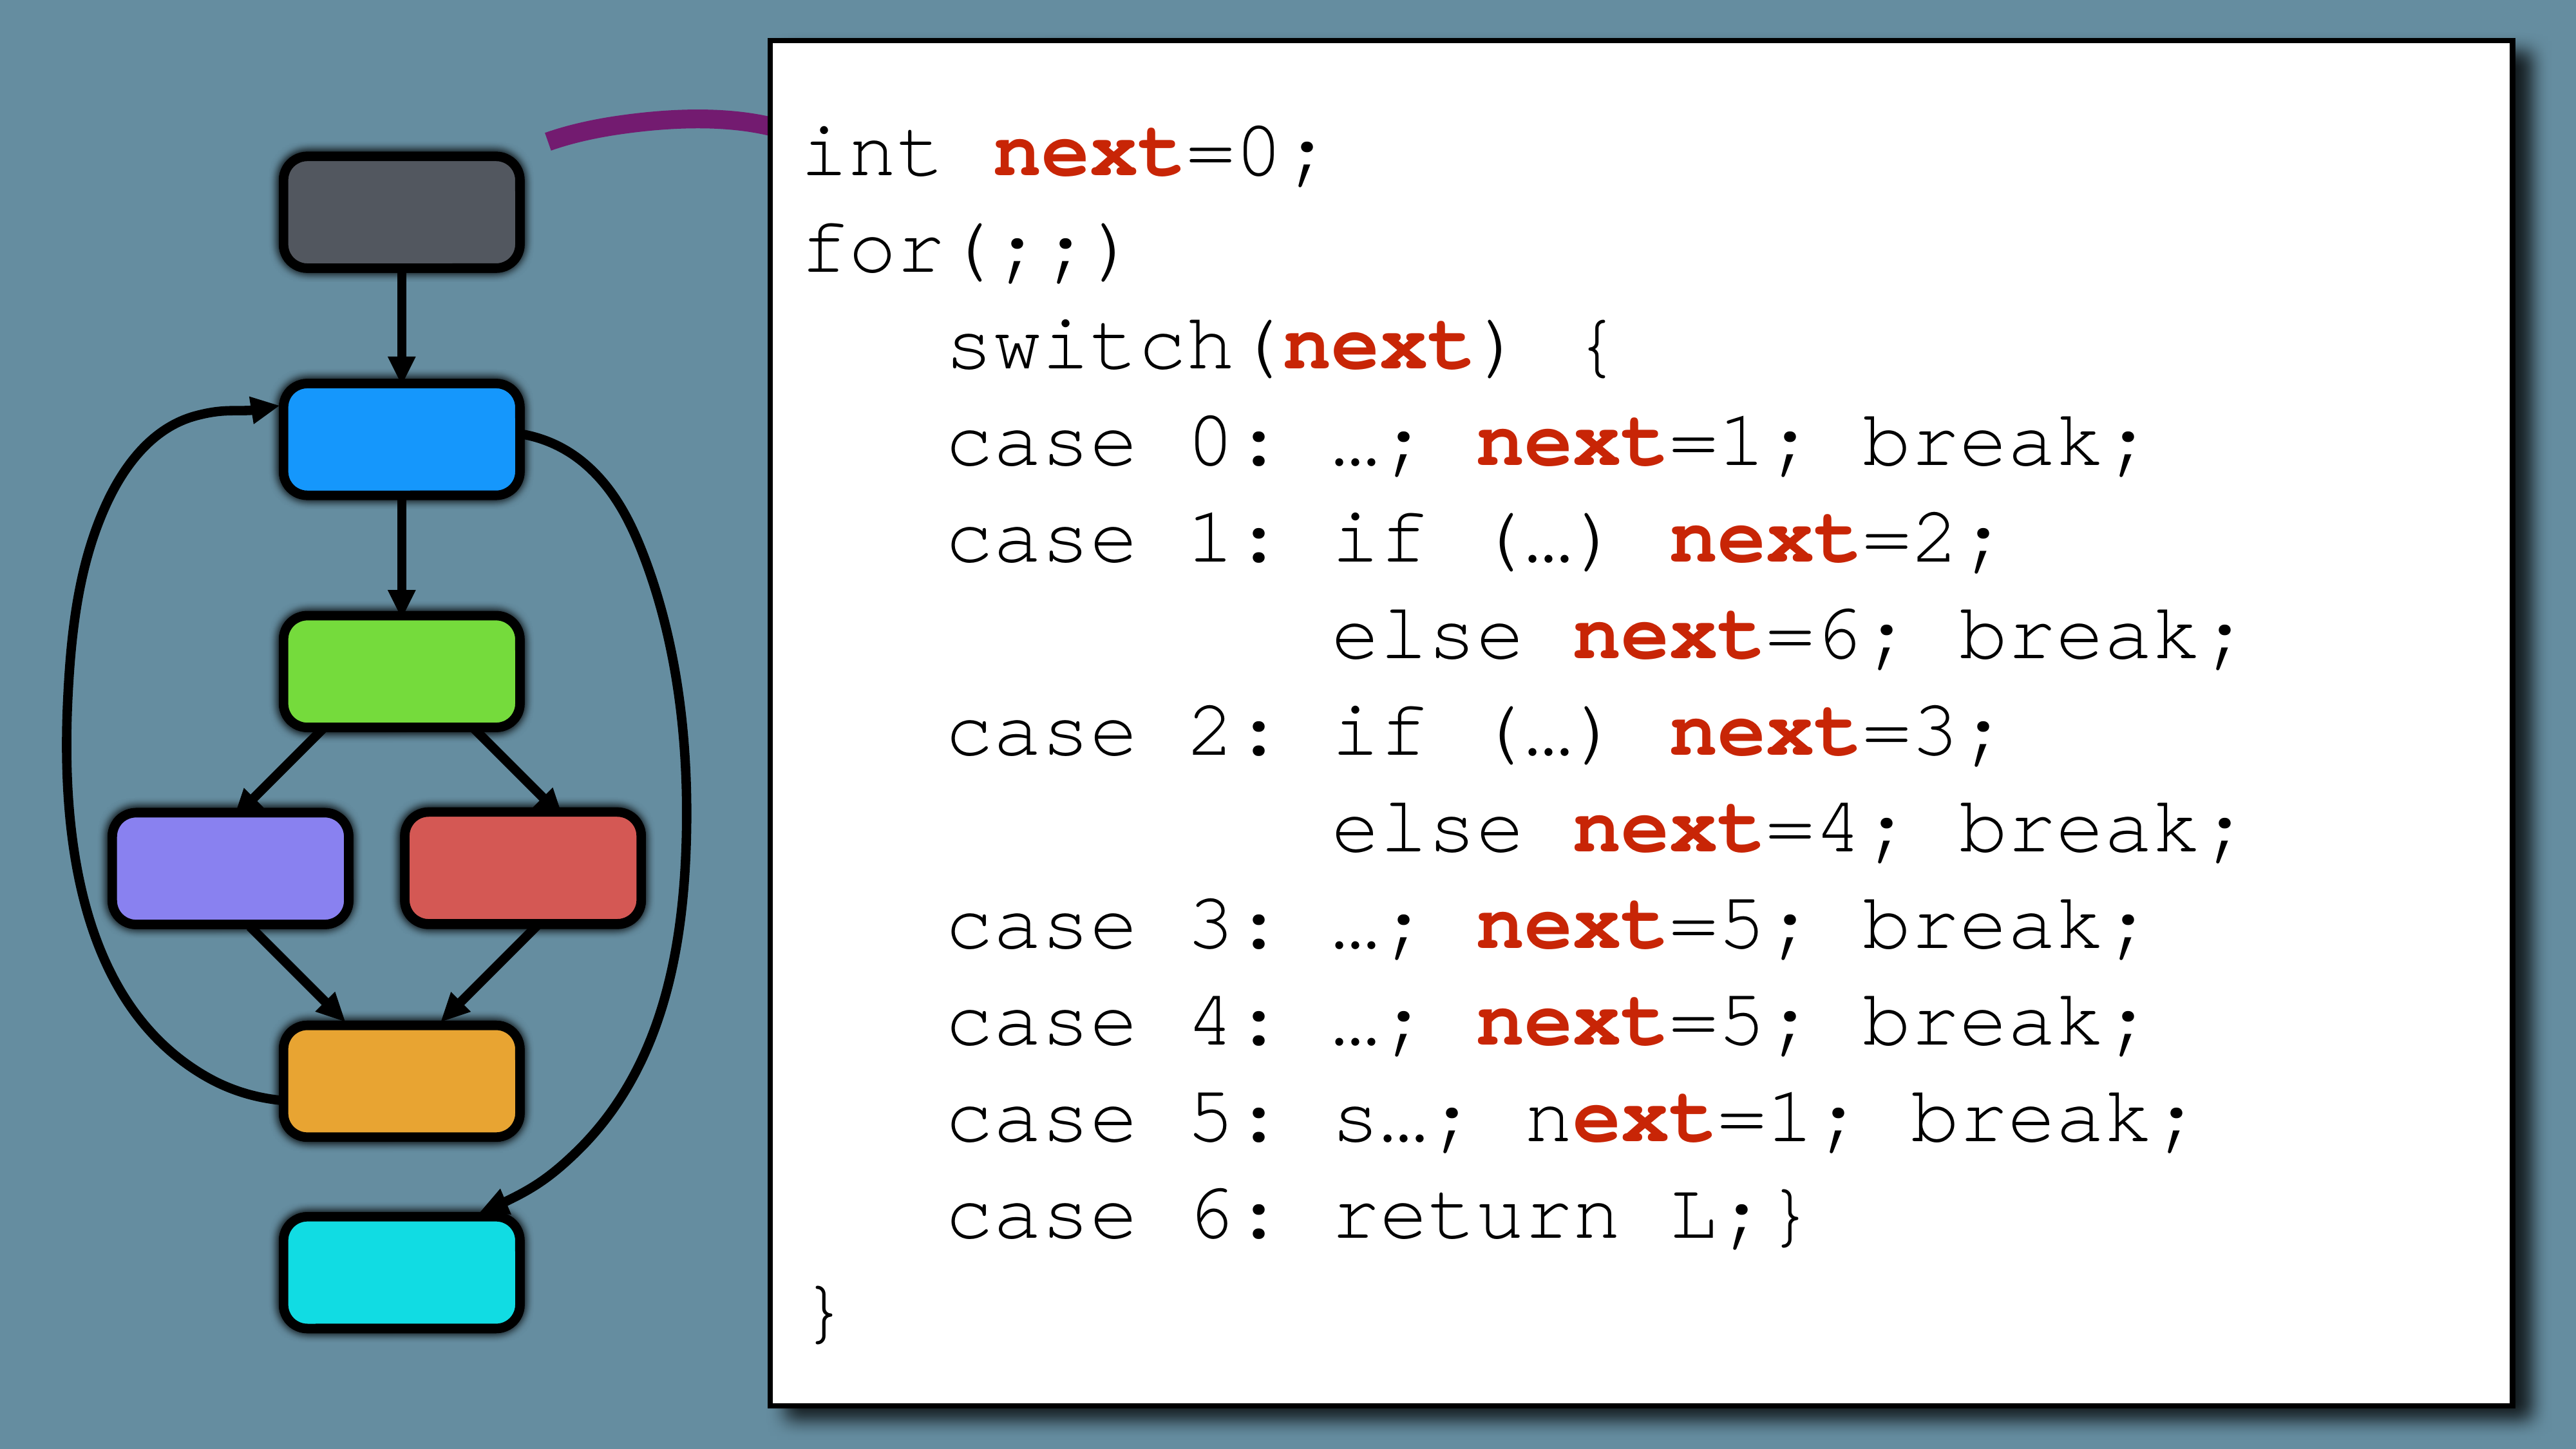

int next=0;
for(;;)
   switch(next) {
   case 0: …; next=1; break;
   case 1: if (…) next=2;
           else next=6; break;
   case 2: if (…) next=3;
           else next=4; break;
   case 3: …; next=5; break;
   case 4: …; next=5; break;
   case 5: s…; next=1; break;
   case 6: return L;}
}

Flatten